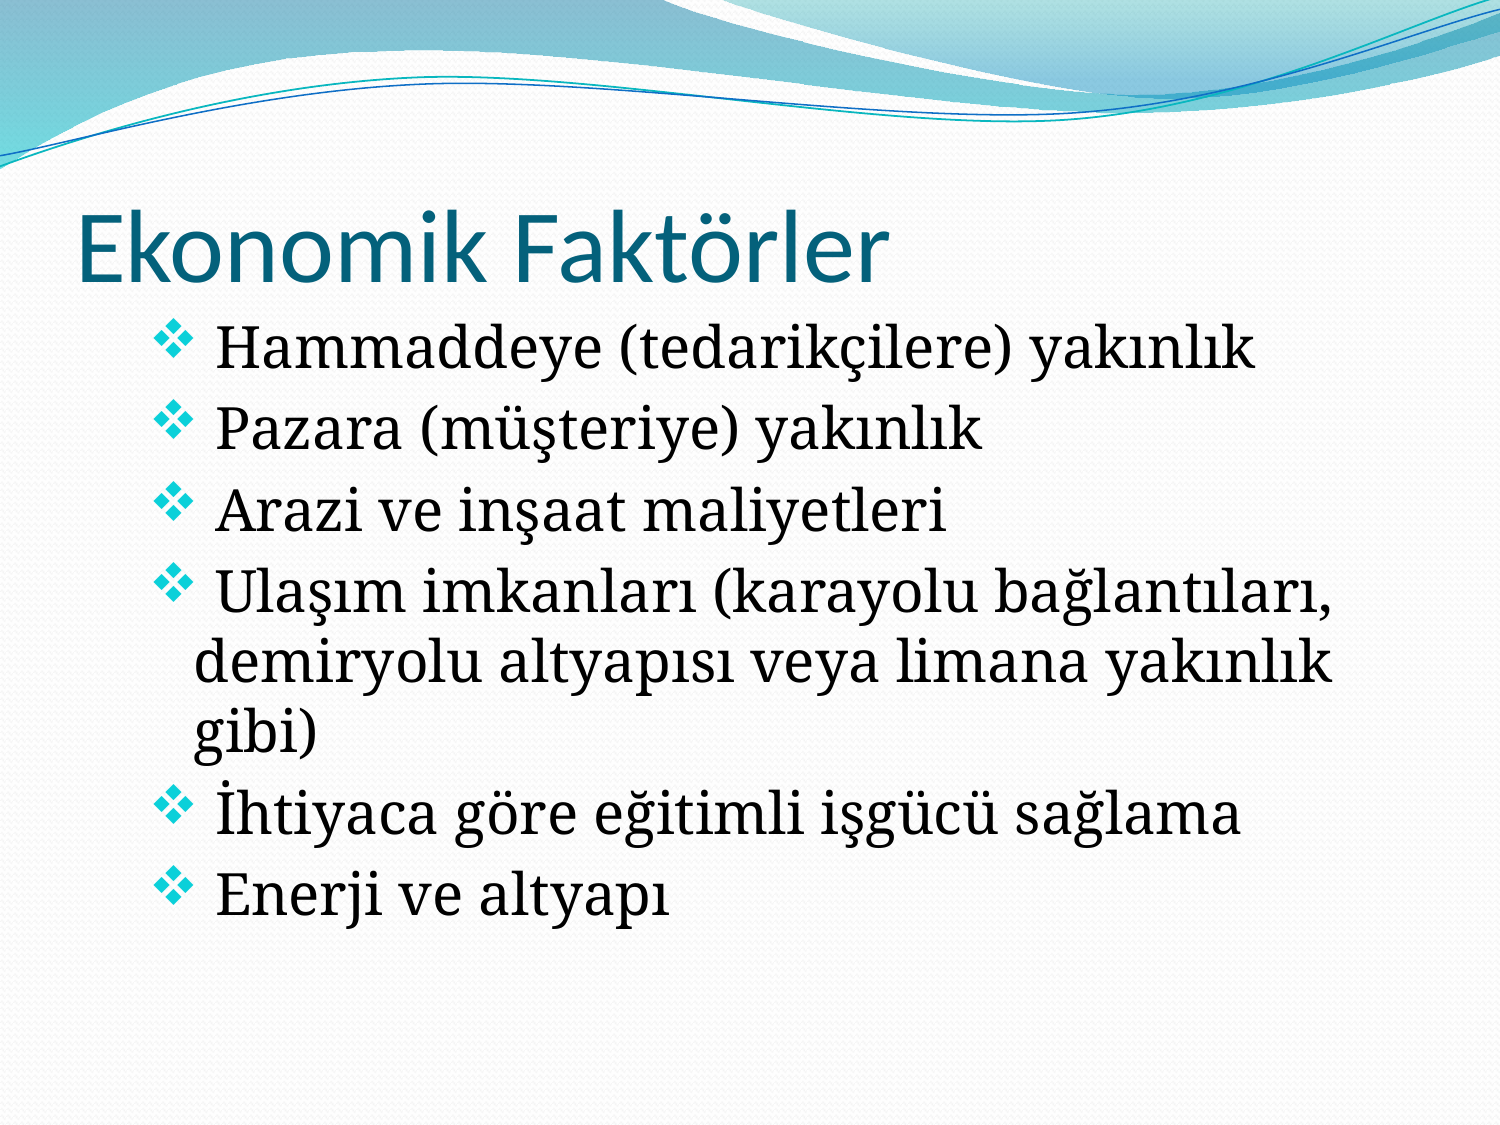

# Ekonomik Faktörler
 Hammaddeye (tedarikçilere) yakınlık
 Pazara (müşteriye) yakınlık
 Arazi ve inşaat maliyetleri
 Ulaşım imkanları (karayolu bağlantıları, demiryolu altyapısı veya limana yakınlık gibi)
 İhtiyaca göre eğitimli işgücü sağlama
 Enerji ve altyapı